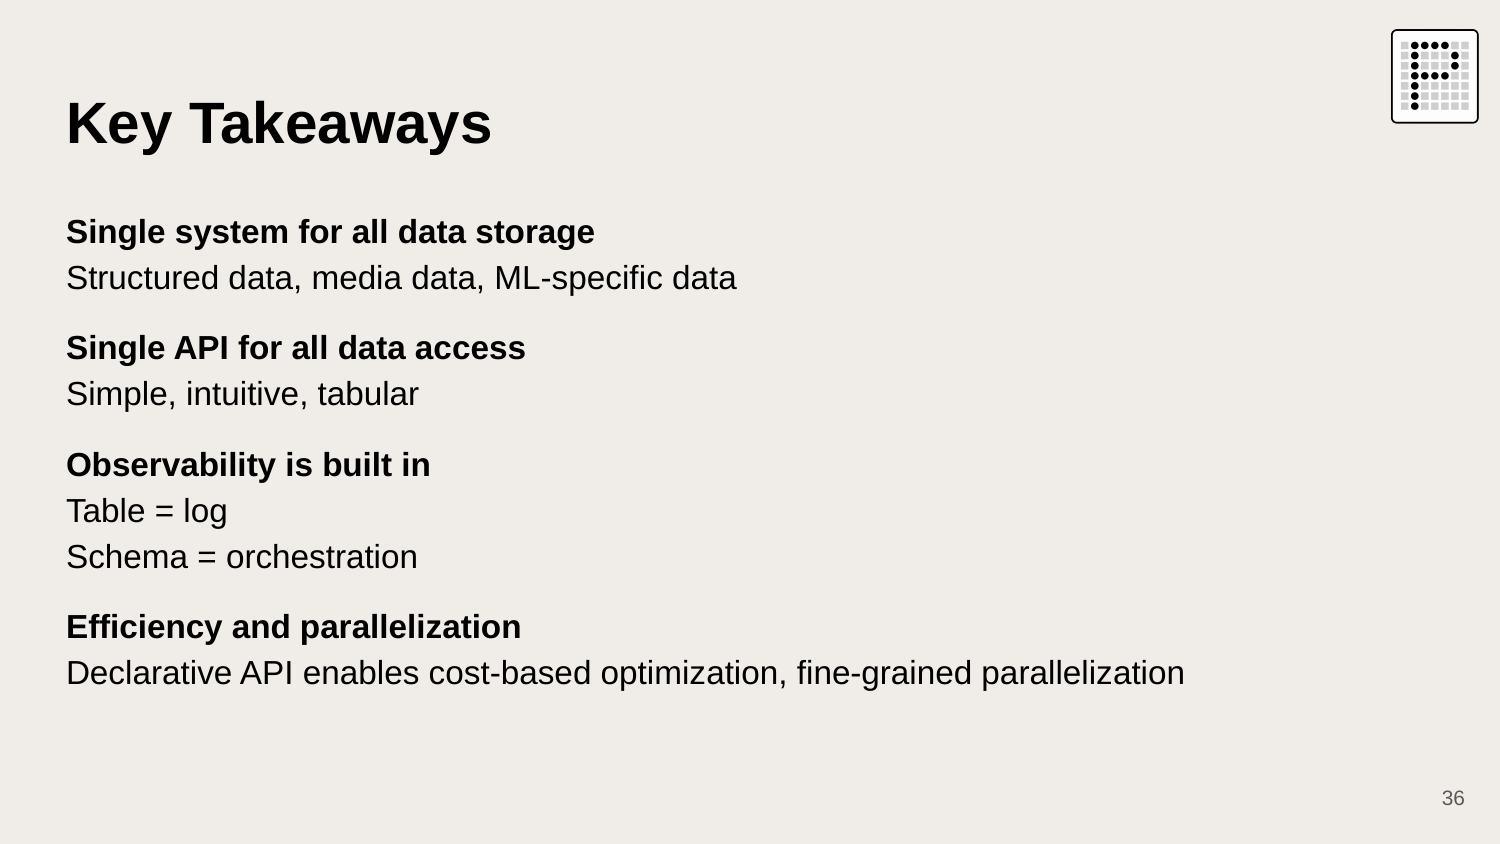

# Key Takeaways
Single system for all data storage
Structured data, media data, ML-specific data
Single API for all data access
Simple, intuitive, tabular
Observability is built in
Table = log
Schema = orchestration
Efficiency and parallelization
Declarative API enables cost-based optimization, fine-grained parallelization

36